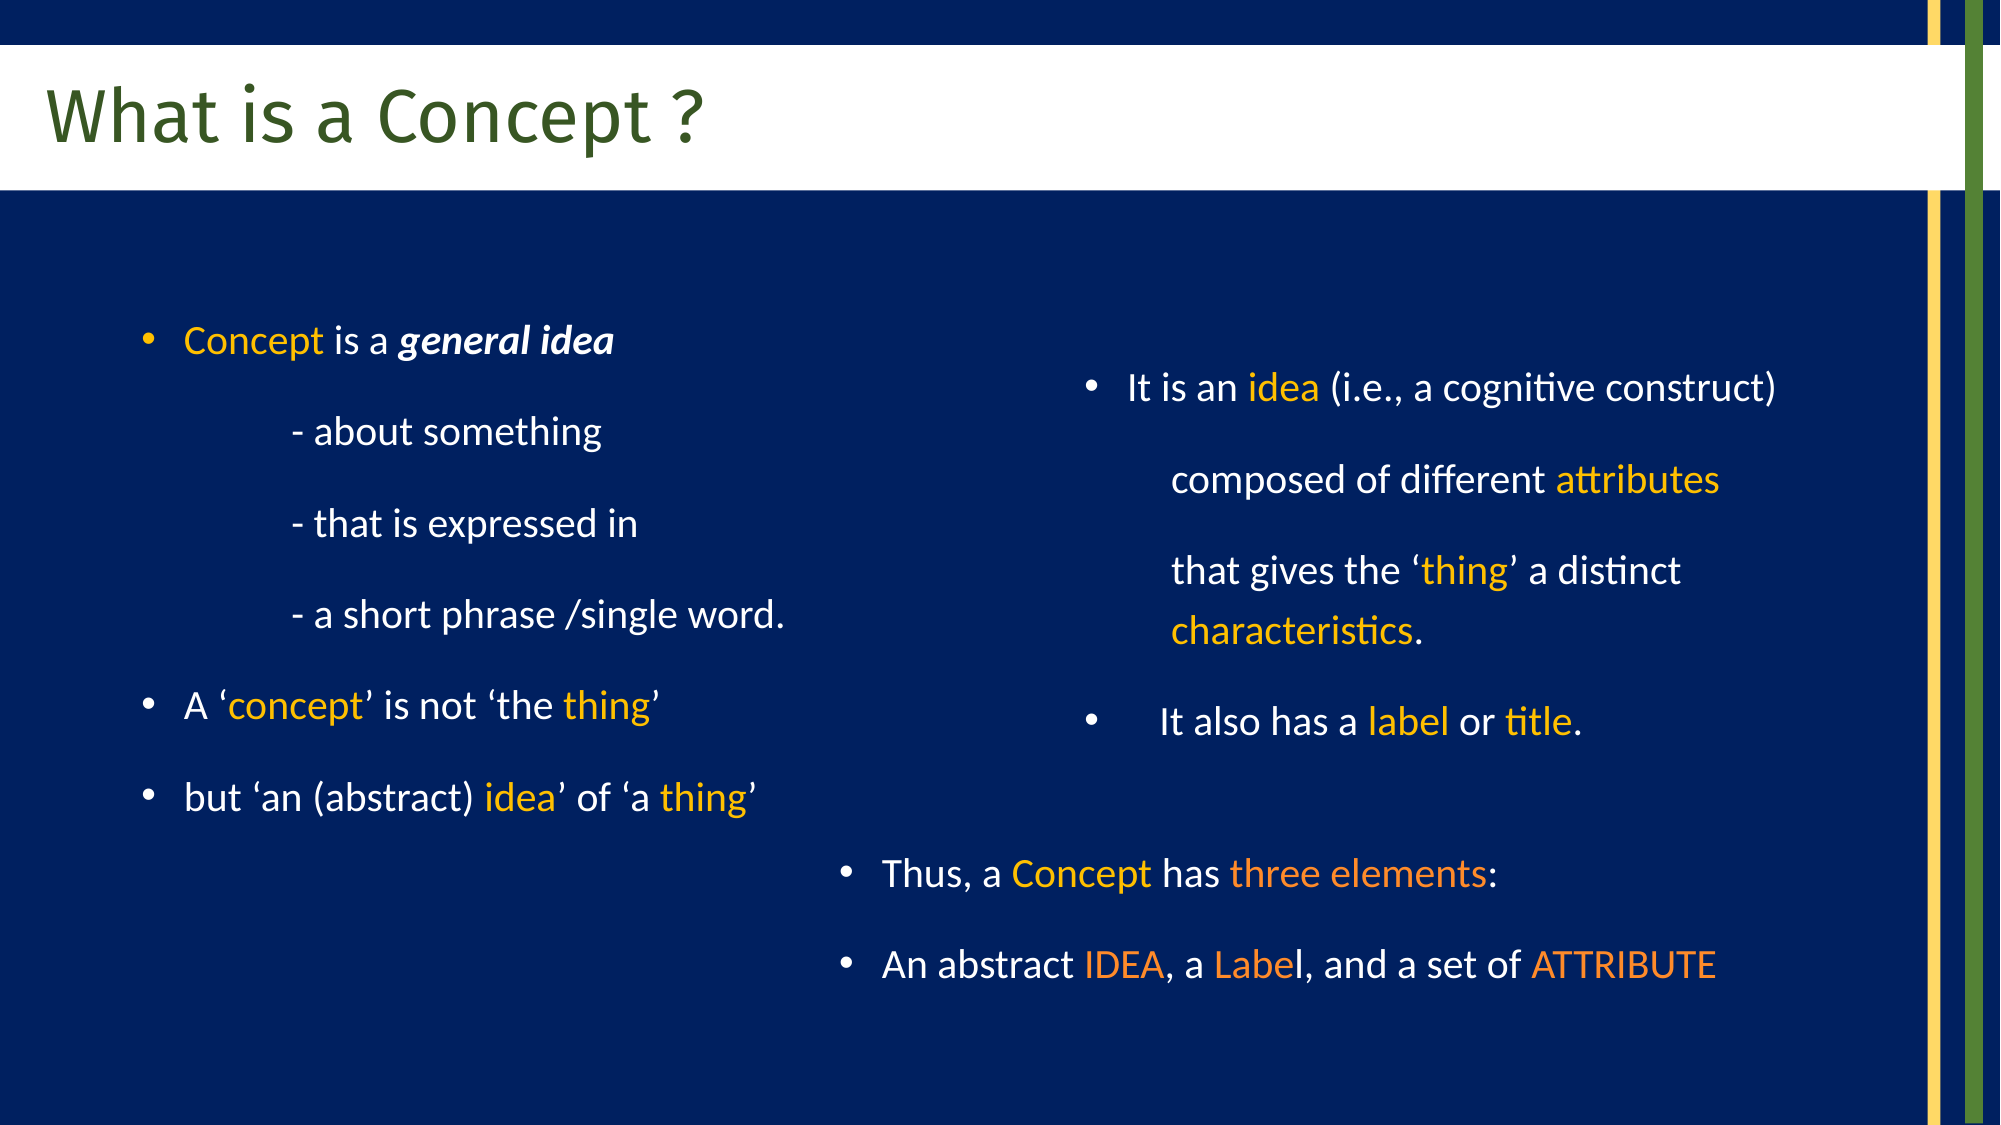

# What is a Concept ?

It is an idea (i.e., a cognitive construct)
composed of different attributes
that gives the ‘thing’ a distinct characteristics.
It also has a label or title.
Concept is a general idea
	- about something
	- that is expressed in
	- a short phrase /single word.
A ‘concept’ is not ‘the thing’
but ‘an (abstract) idea’ of ‘a thing’
Thus, a Concept has three elements:
An abstract IDEA, a Label, and a set of ATTRIBUTE